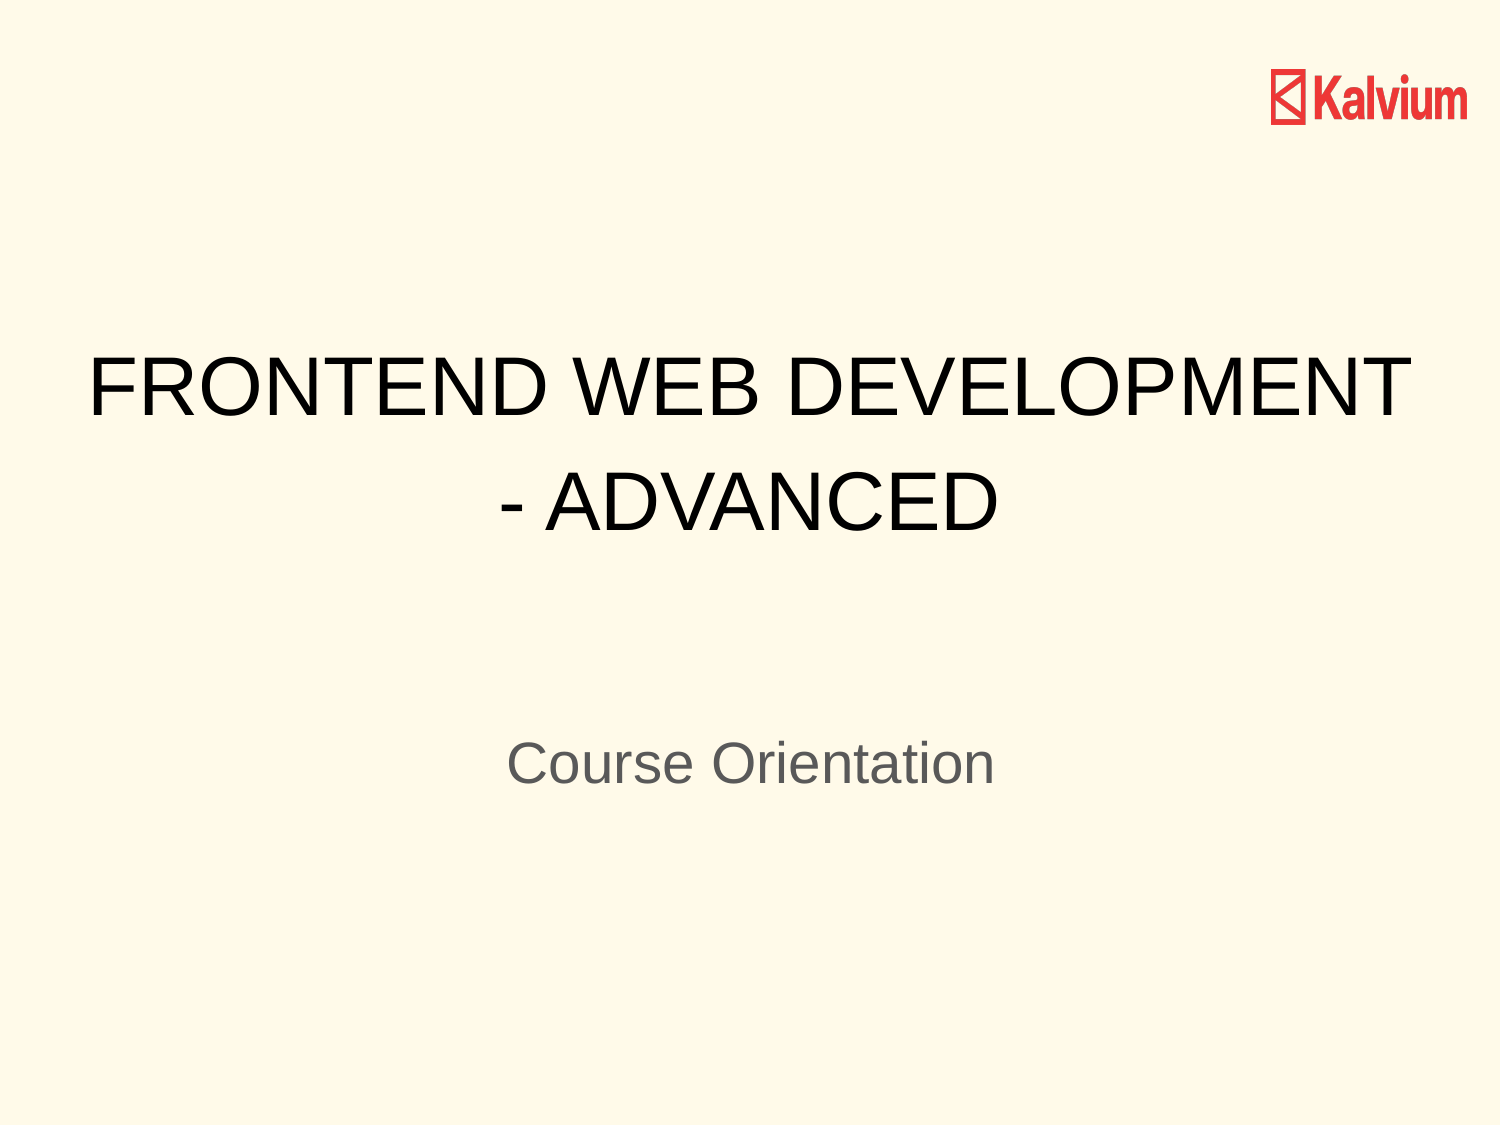

FRONTEND WEB DEVELOPMENT - ADVANCED
Course Orientation